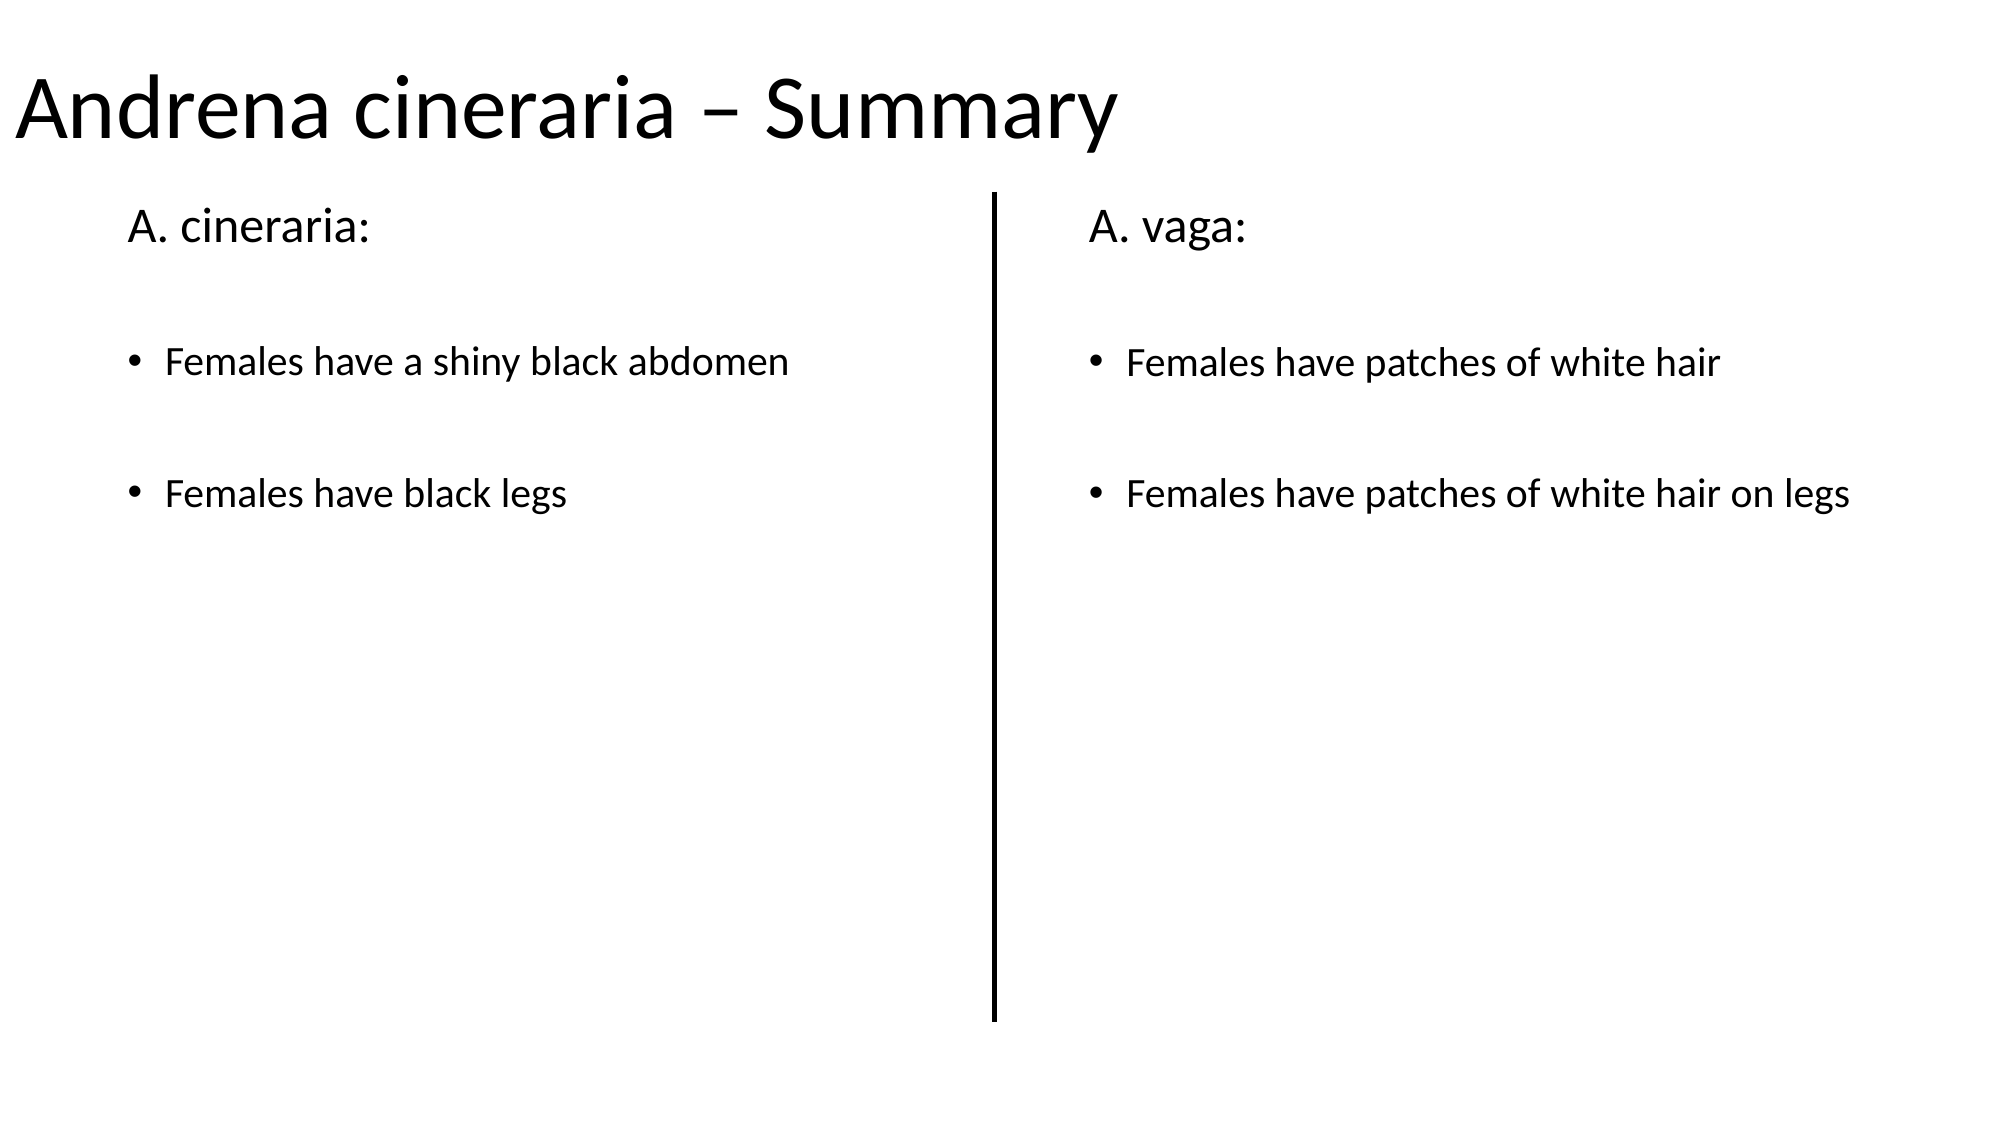

# Andrena cineraria – Summary
A. vaga:

Females have patches of white hair

Females have patches of white hair on legs

A. cineraria:

Females have a shiny black abdomen

Females have black legs